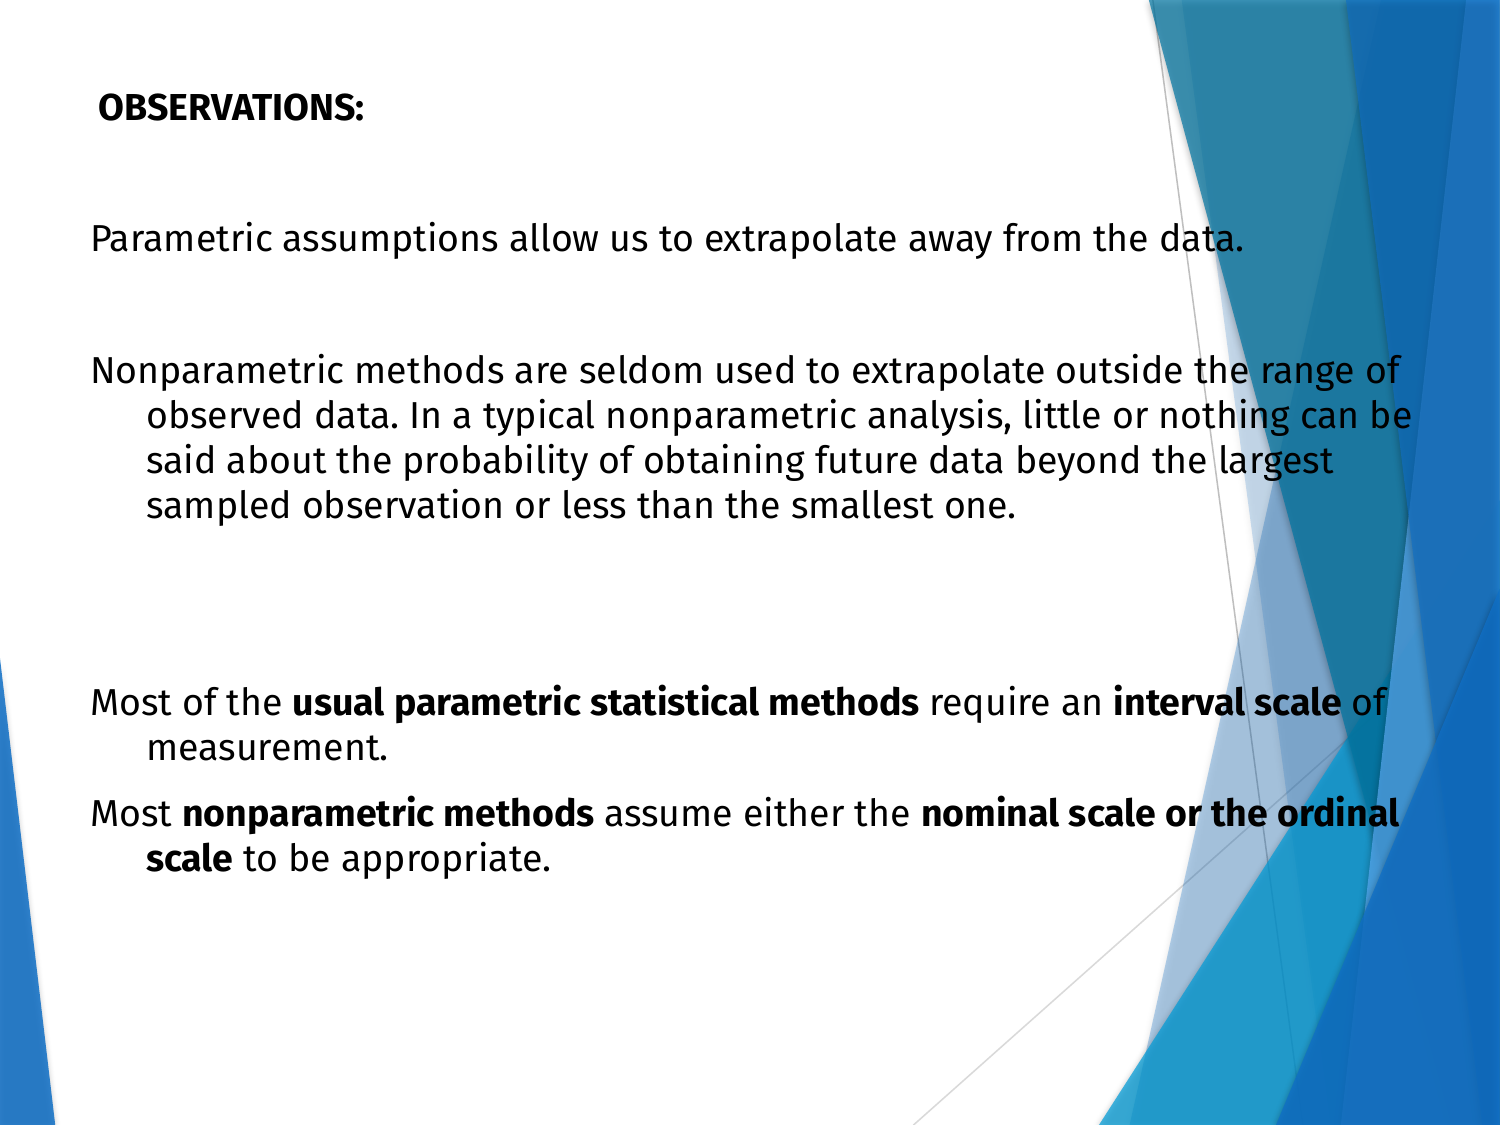

OBSERVATIONS:

Parametric assumptions allow us to extrapolate away from the data.

Nonparametric methods are seldom used to extrapolate outside the range of observed data. In a typical nonparametric analysis, little or nothing can be said about the probability of obtaining future data beyond the largest sampled observation or less than the smallest one.

Most of the usual parametric statistical methods require an interval scale of measurement.
Most nonparametric methods assume either the nominal scale or the ordinal scale to be appropriate.